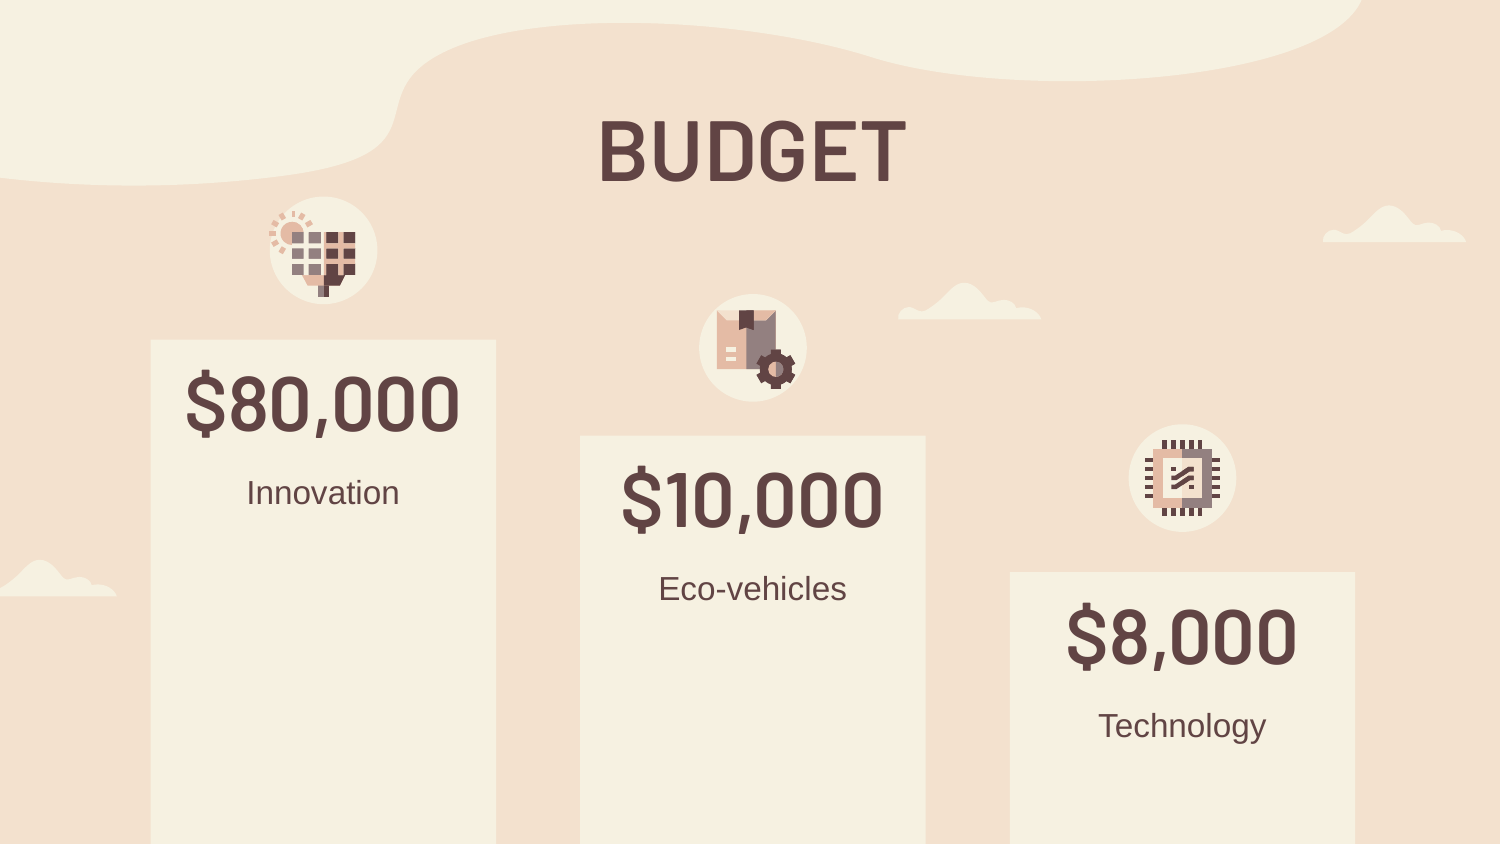

# BUDGET

$80,000

$10,000

Innovation
Eco-vehicles
$8,000

Technology